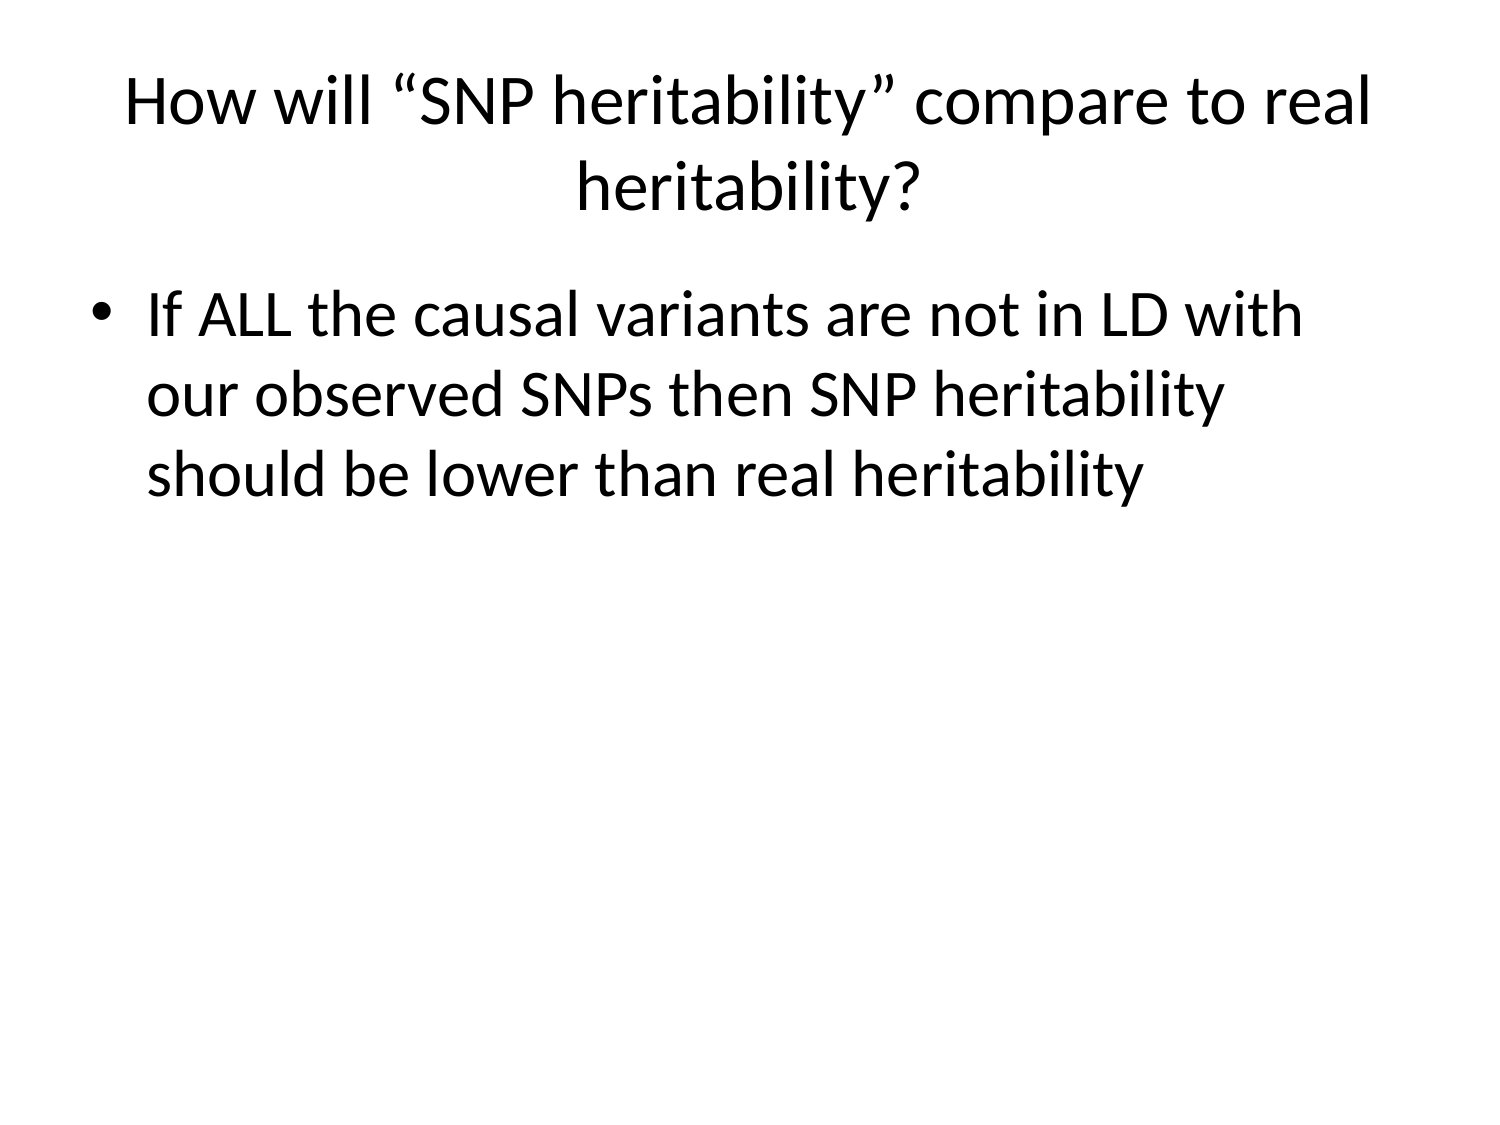

# How will “SNP heritability” compare to real heritability?
If ALL the causal variants are not in LD with our observed SNPs then SNP heritability should be lower than real heritability